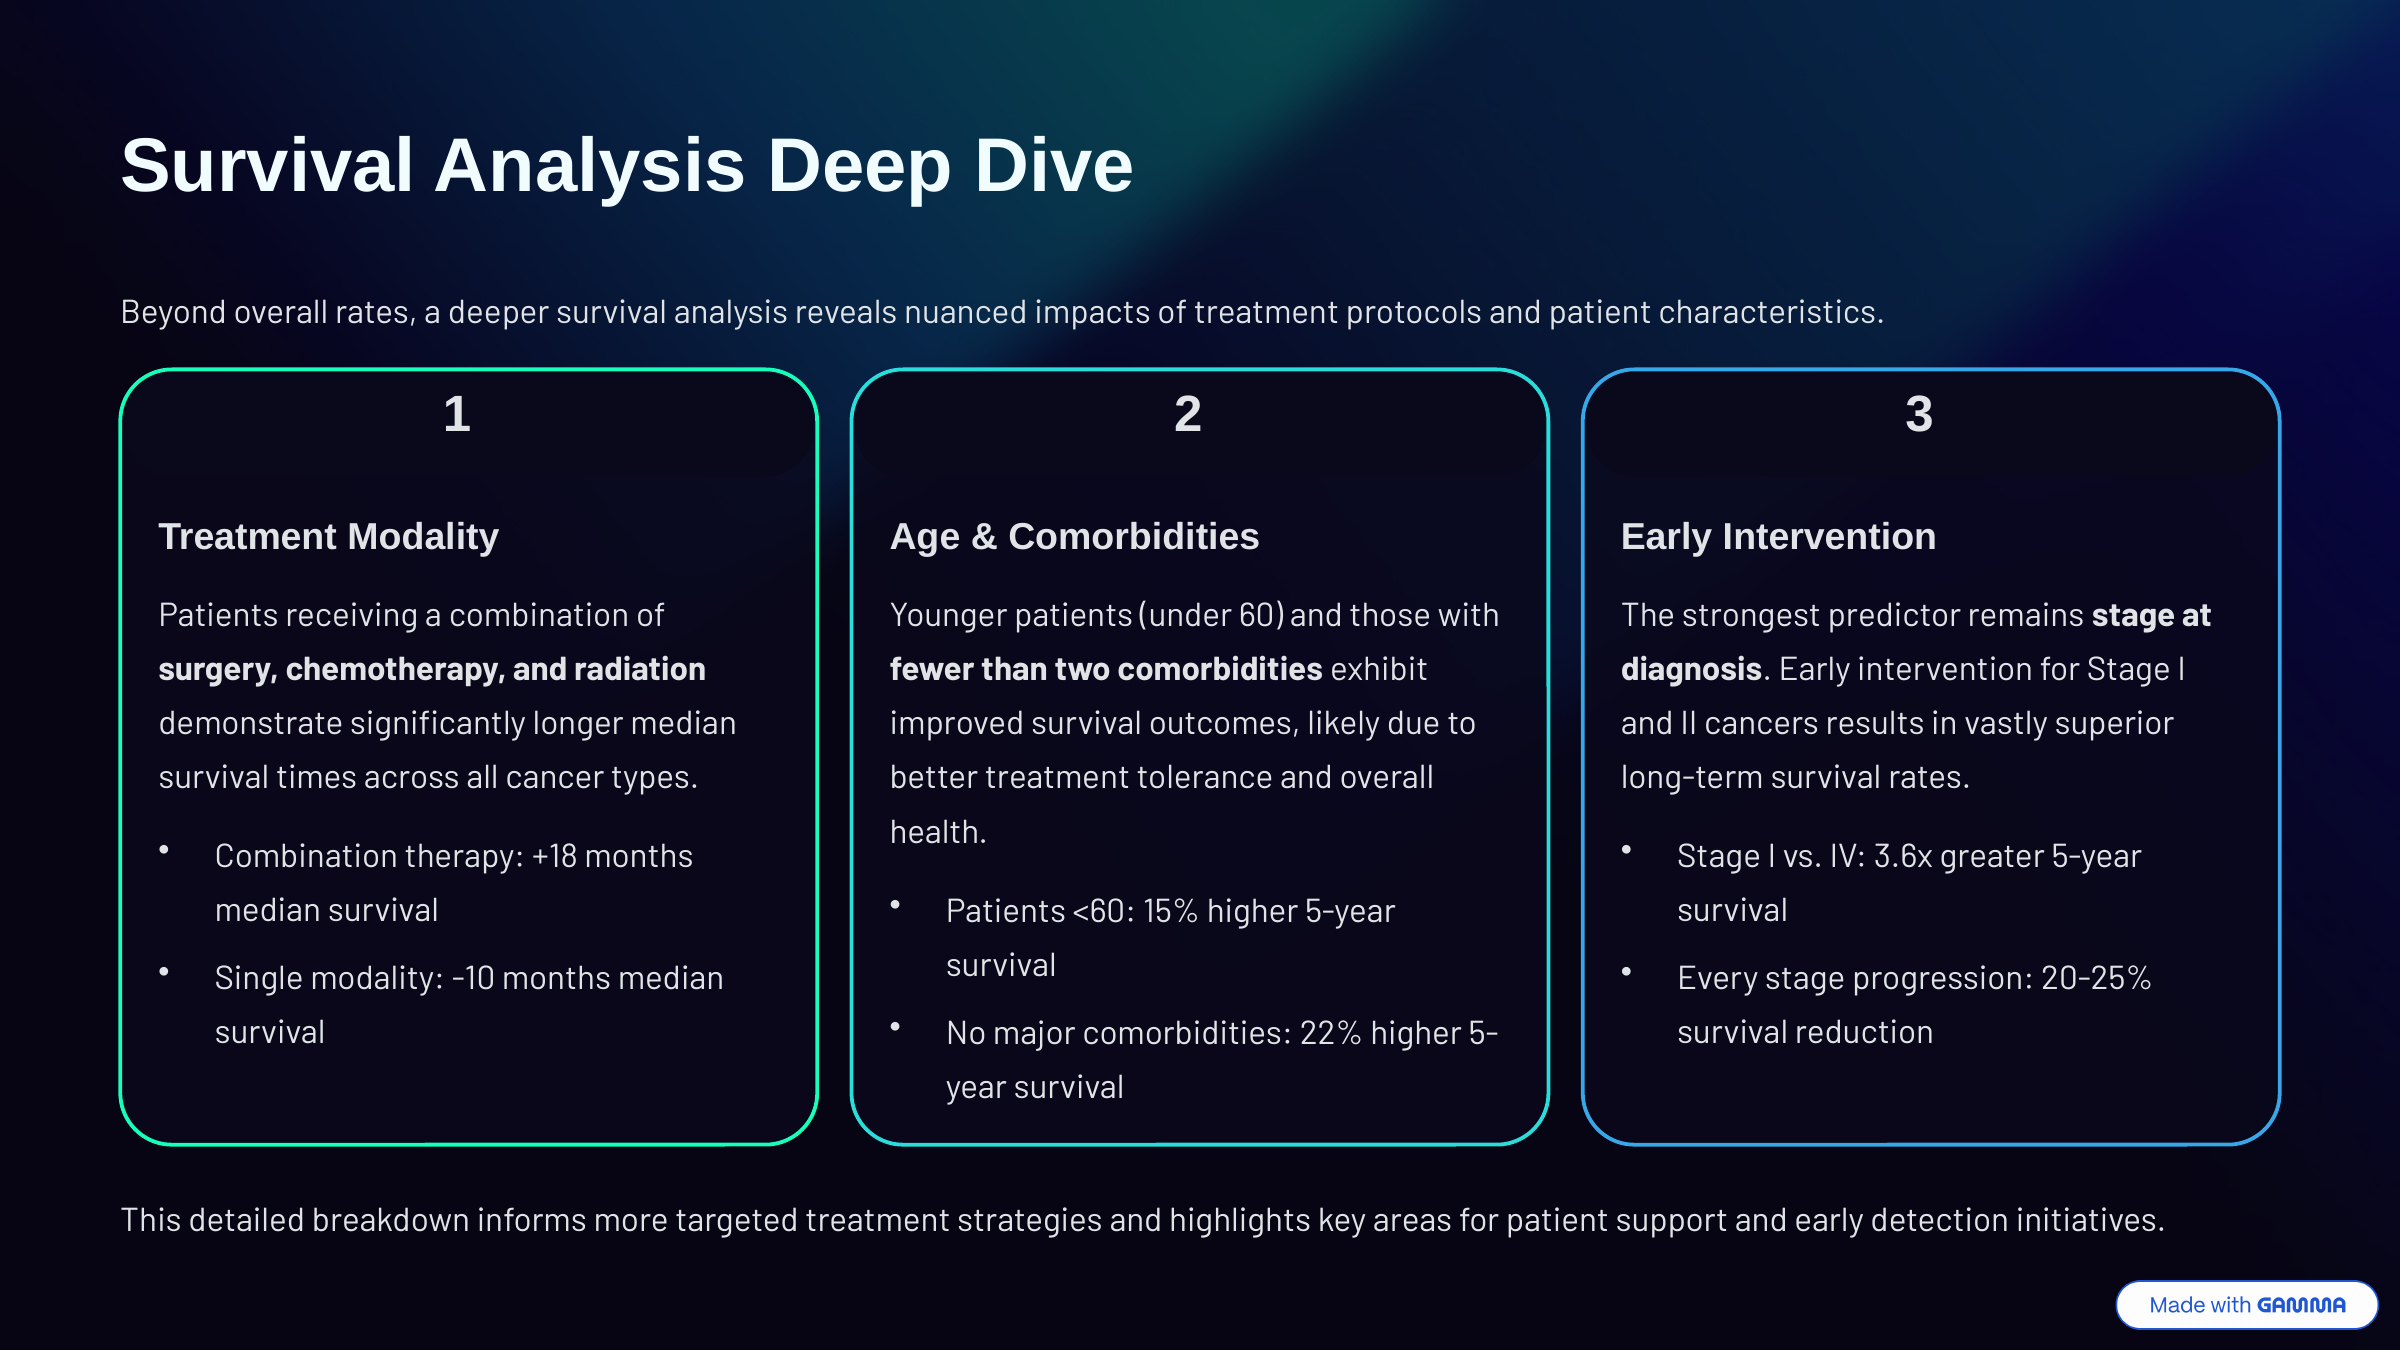

Survival Analysis Deep Dive
Beyond overall rates, a deeper survival analysis reveals nuanced impacts of treatment protocols and patient characteristics.

1
2
3
Treatment Modality
Age & Comorbidities
Early Intervention
Patients receiving a combination of surgery, chemotherapy, and radiation demonstrate significantly longer median survival times across all cancer types.
Younger patients (under 60) and those with fewer than two comorbidities exhibit improved survival outcomes, likely due to better treatment tolerance and overall health.
The strongest predictor remains stage at diagnosis. Early intervention for Stage I and II cancers results in vastly superior long-term survival rates.
Combination therapy: +18 months median survival
Stage I vs. IV: 3.6x greater 5-year survival
Patients <60: 15% higher 5-year survival
Single modality: -10 months median survival
Every stage progression: 20-25% survival reduction
No major comorbidities: 22% higher 5-year survival
This detailed breakdown informs more targeted treatment strategies and highlights key areas for patient support and early detection initiatives.